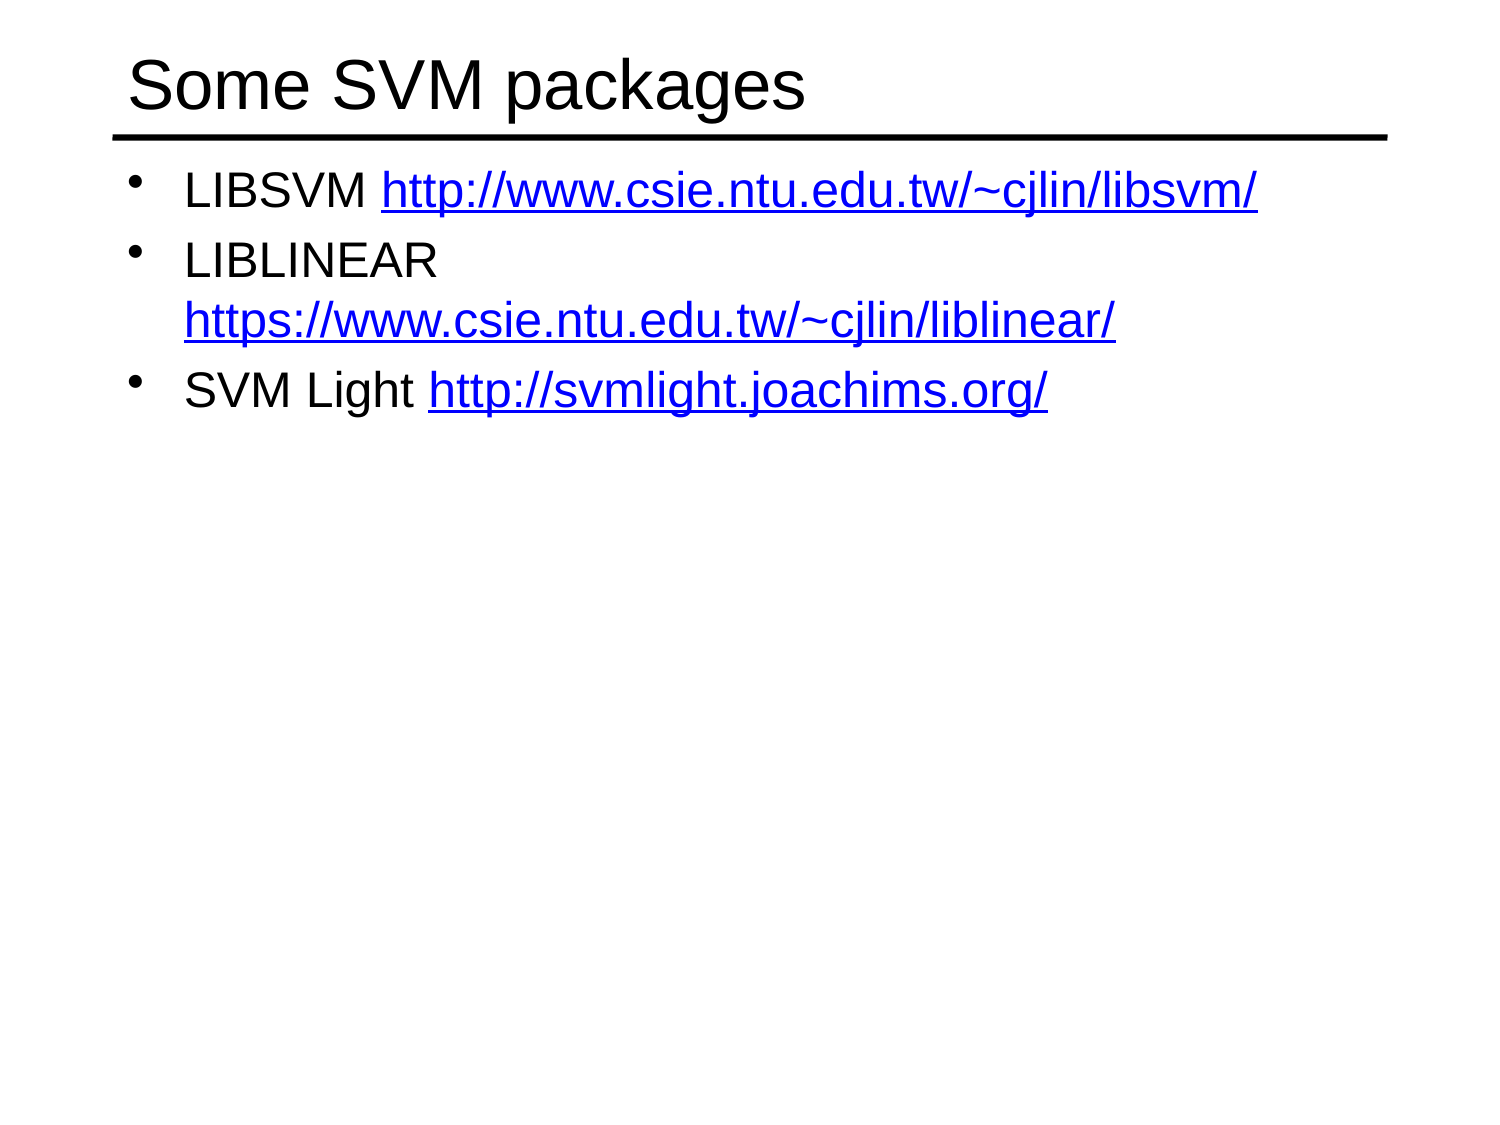

# Some SVM packages
LIBSVM http://www.csie.ntu.edu.tw/~cjlin/libsvm/
LIBLINEAR https://www.csie.ntu.edu.tw/~cjlin/liblinear/
SVM Light http://svmlight.joachims.org/